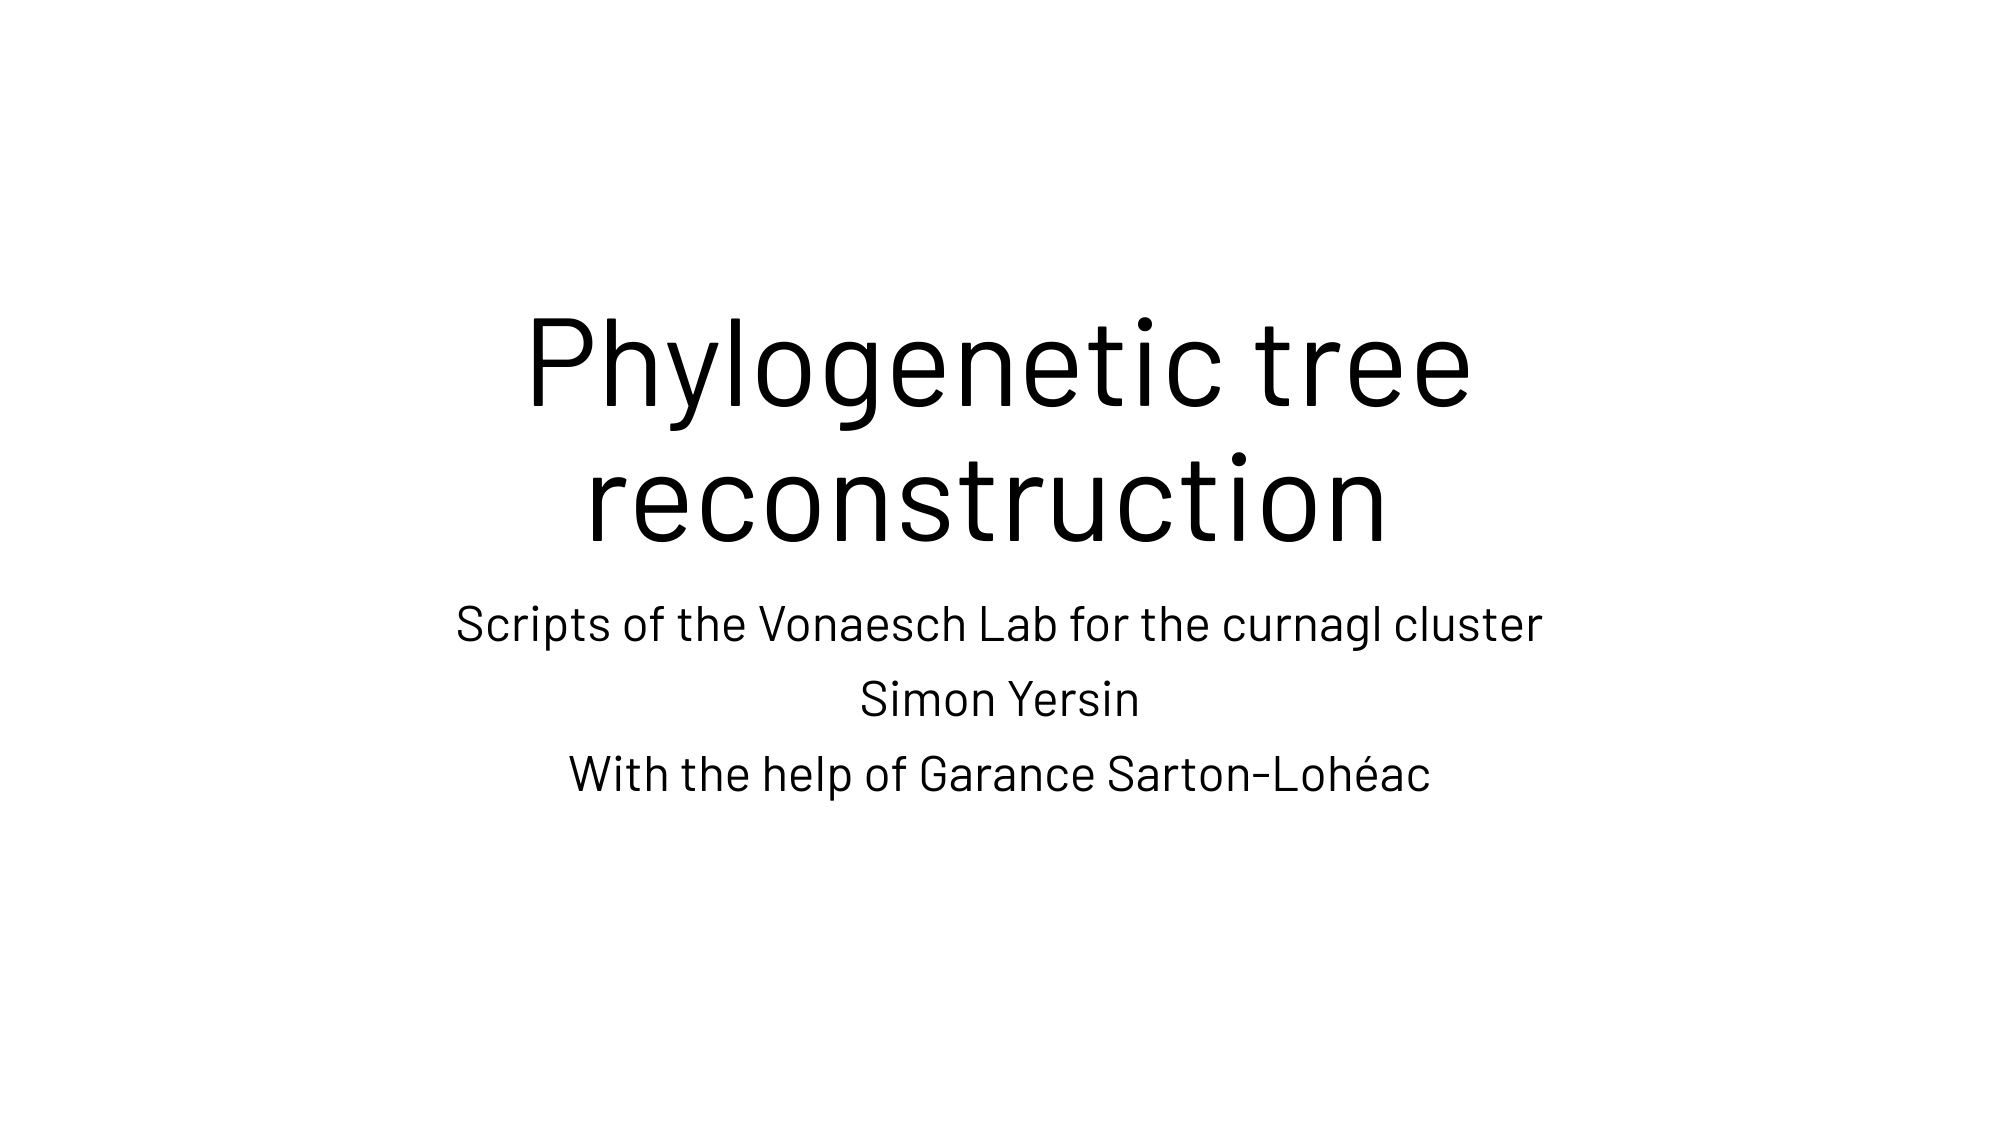

# Phylogenetic tree reconstruction
Scripts of the Vonaesch Lab for the curnagl cluster
Simon Yersin
With the help of Garance Sarton-Lohéac